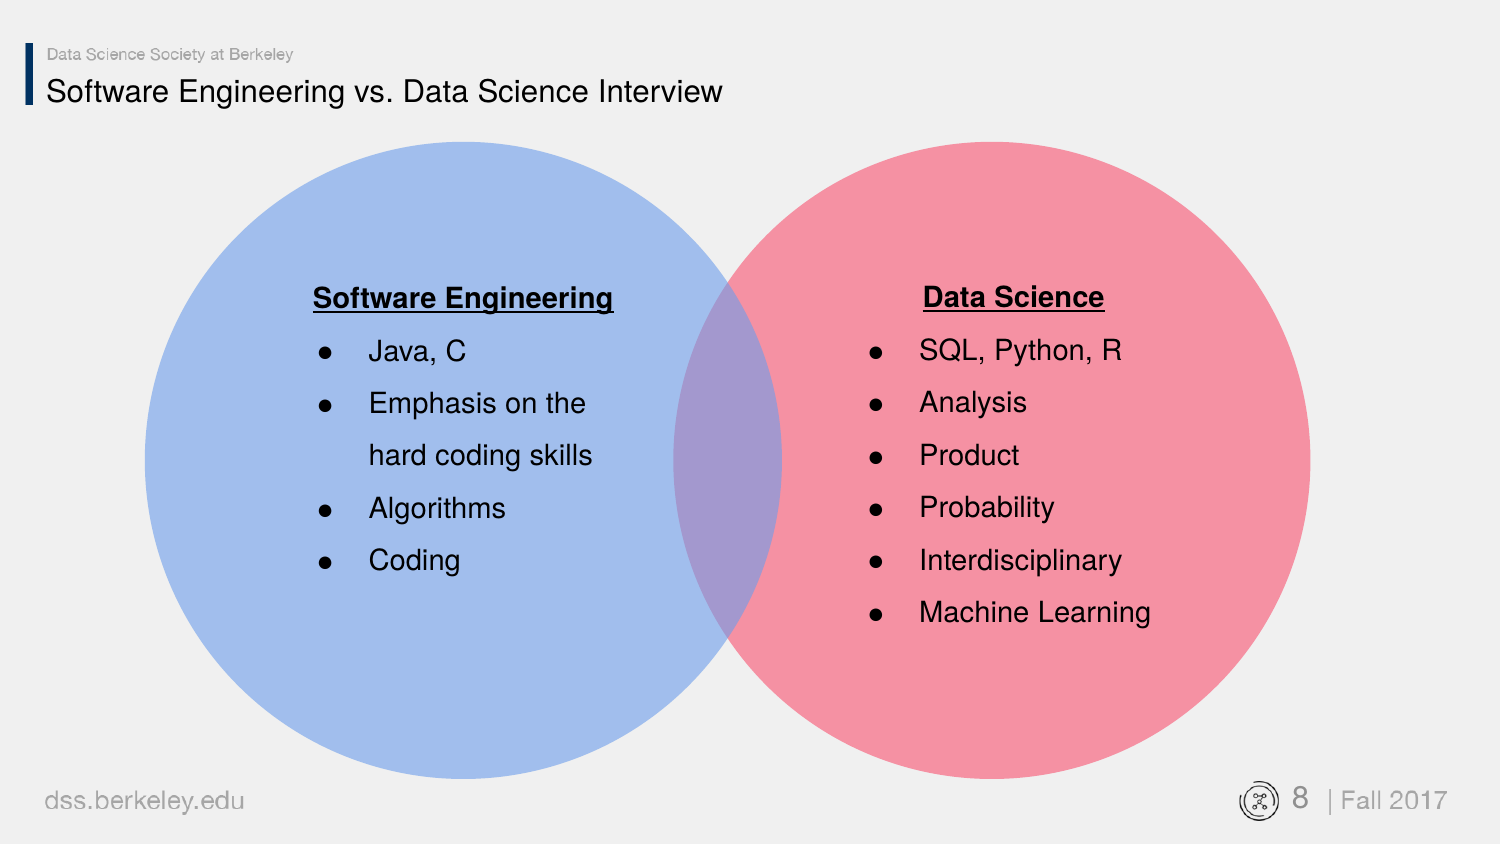

Software Engineering vs. Data Science Interview

Software Engineering
Java, C
Emphasis on the hard coding skills
Algorithms
Coding

Data Science
SQL, Python, R
Analysis
Product
Probability
Interdisciplinary
Machine Learning

8